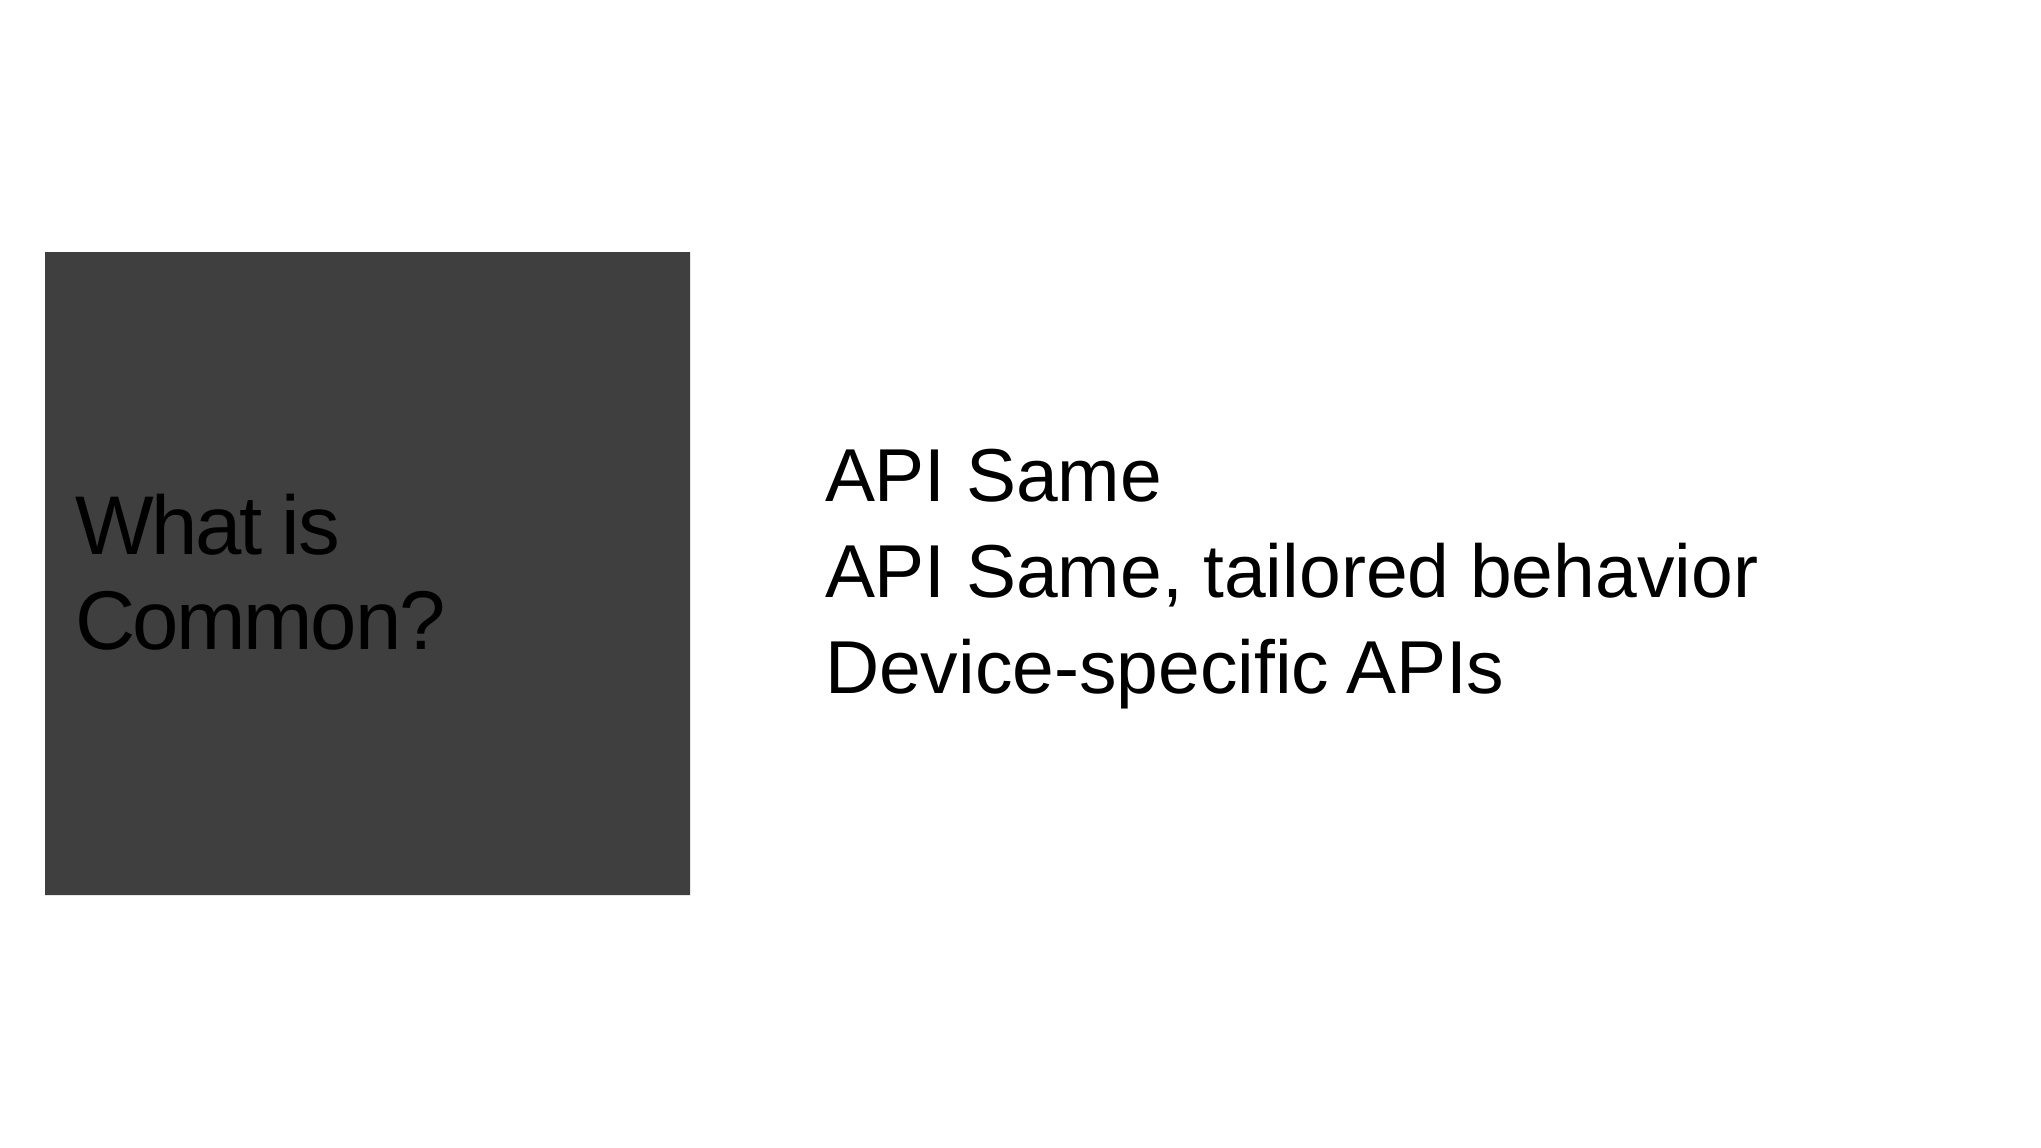

# What is Common?
API Same
API Same, tailored behavior
Device-specific APIs